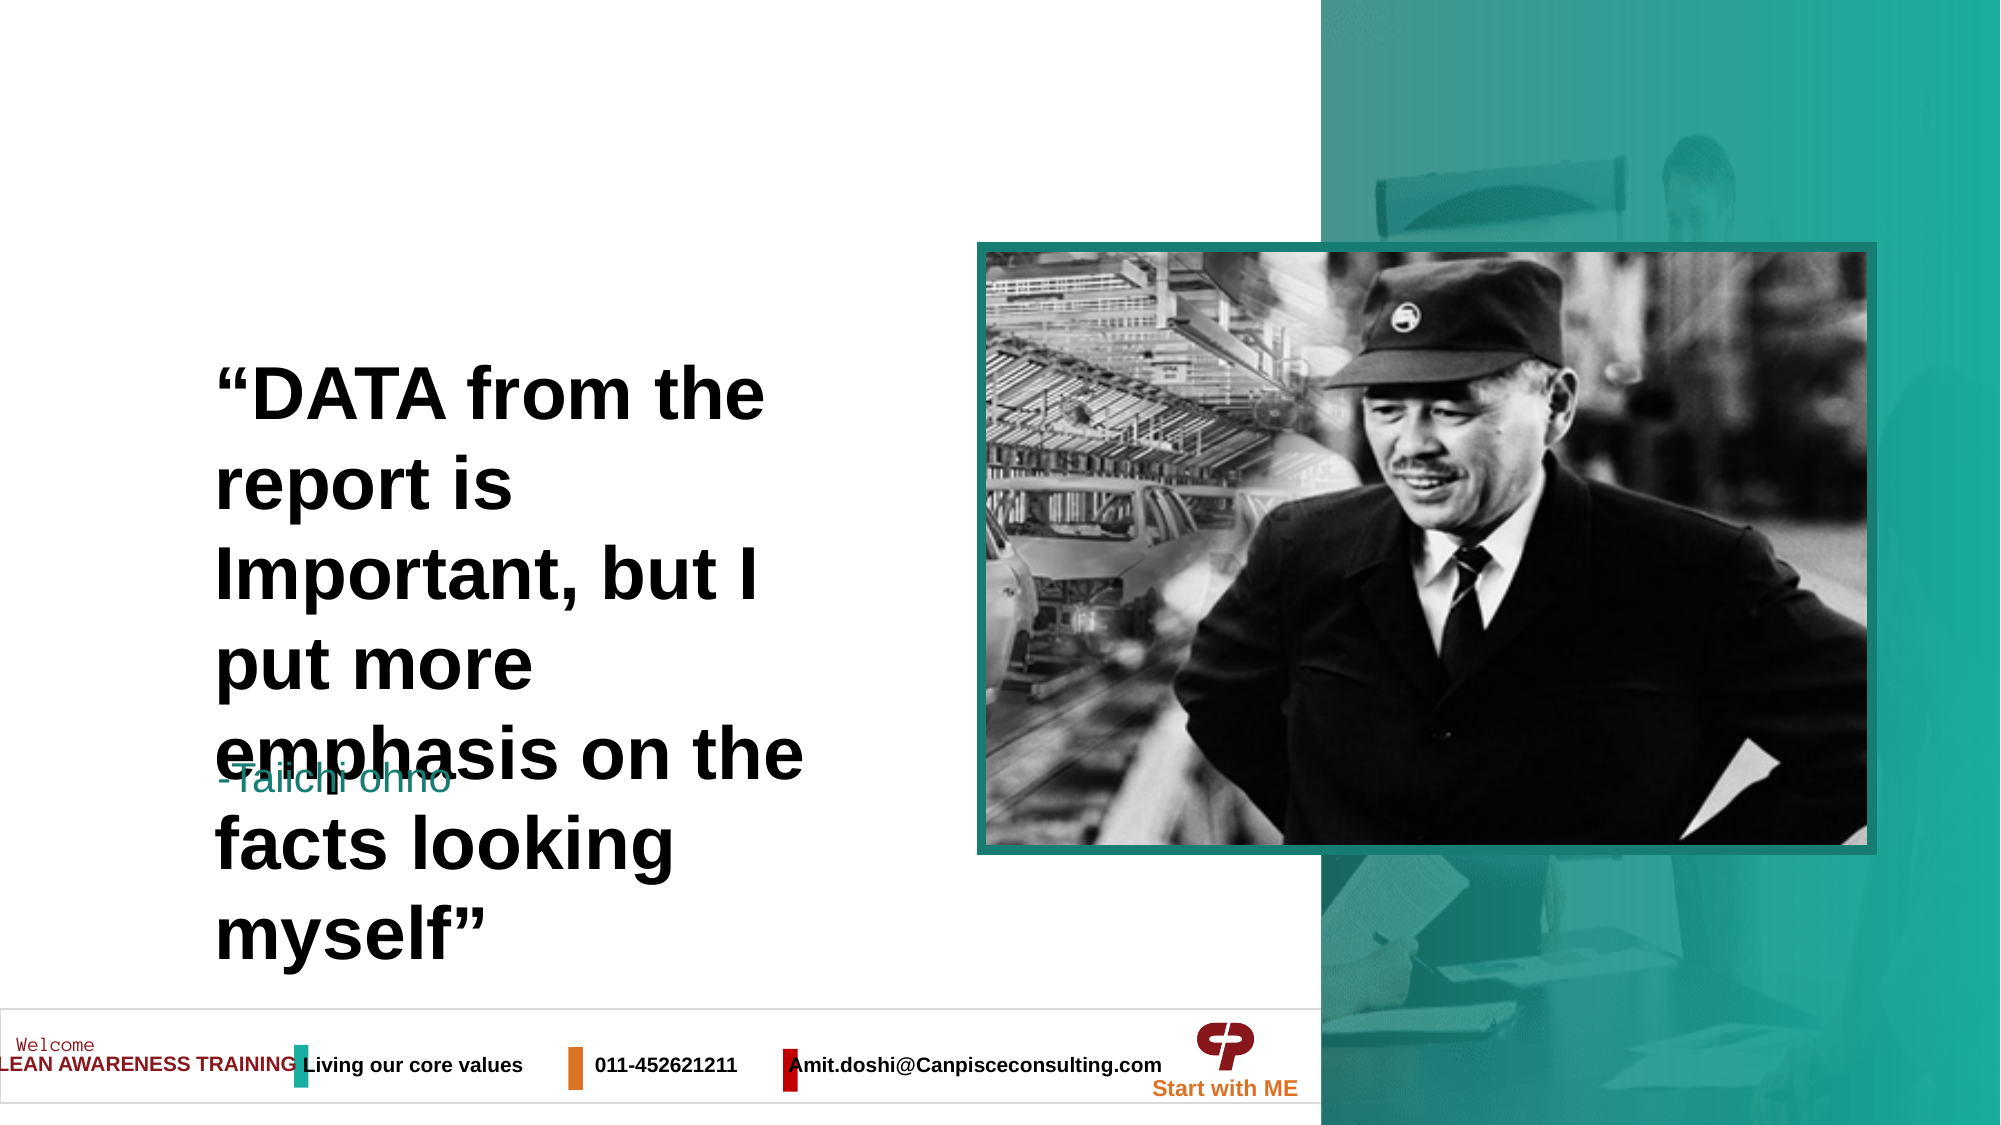

“DATA from the report is Important, but I put more emphasis on the facts looking myself”
-Taiichi ohno